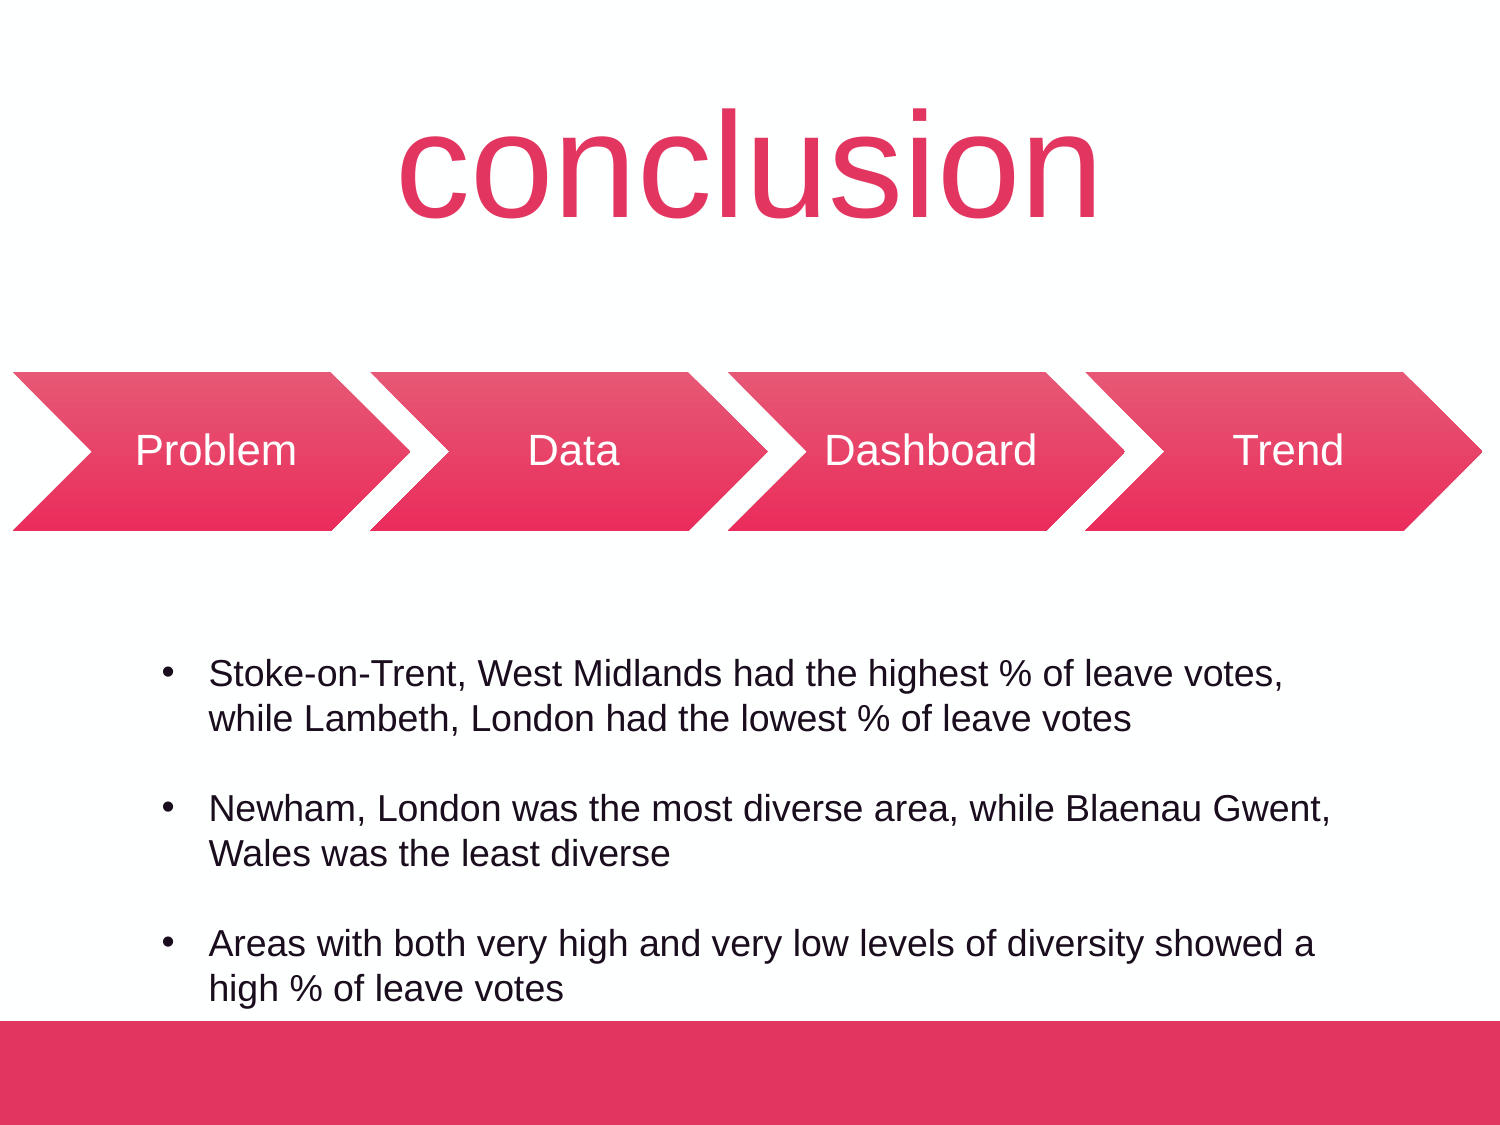

Problem
Data
Dashboard
Trend
# conclusion
Stoke-on-Trent, West Midlands had the highest % of leave votes, while Lambeth, London had the lowest % of leave votes

Newham, London was the most diverse area, while Blaenau Gwent, Wales was the least diverse

Areas with both very high and very low levels of diversity showed a high % of leave votes